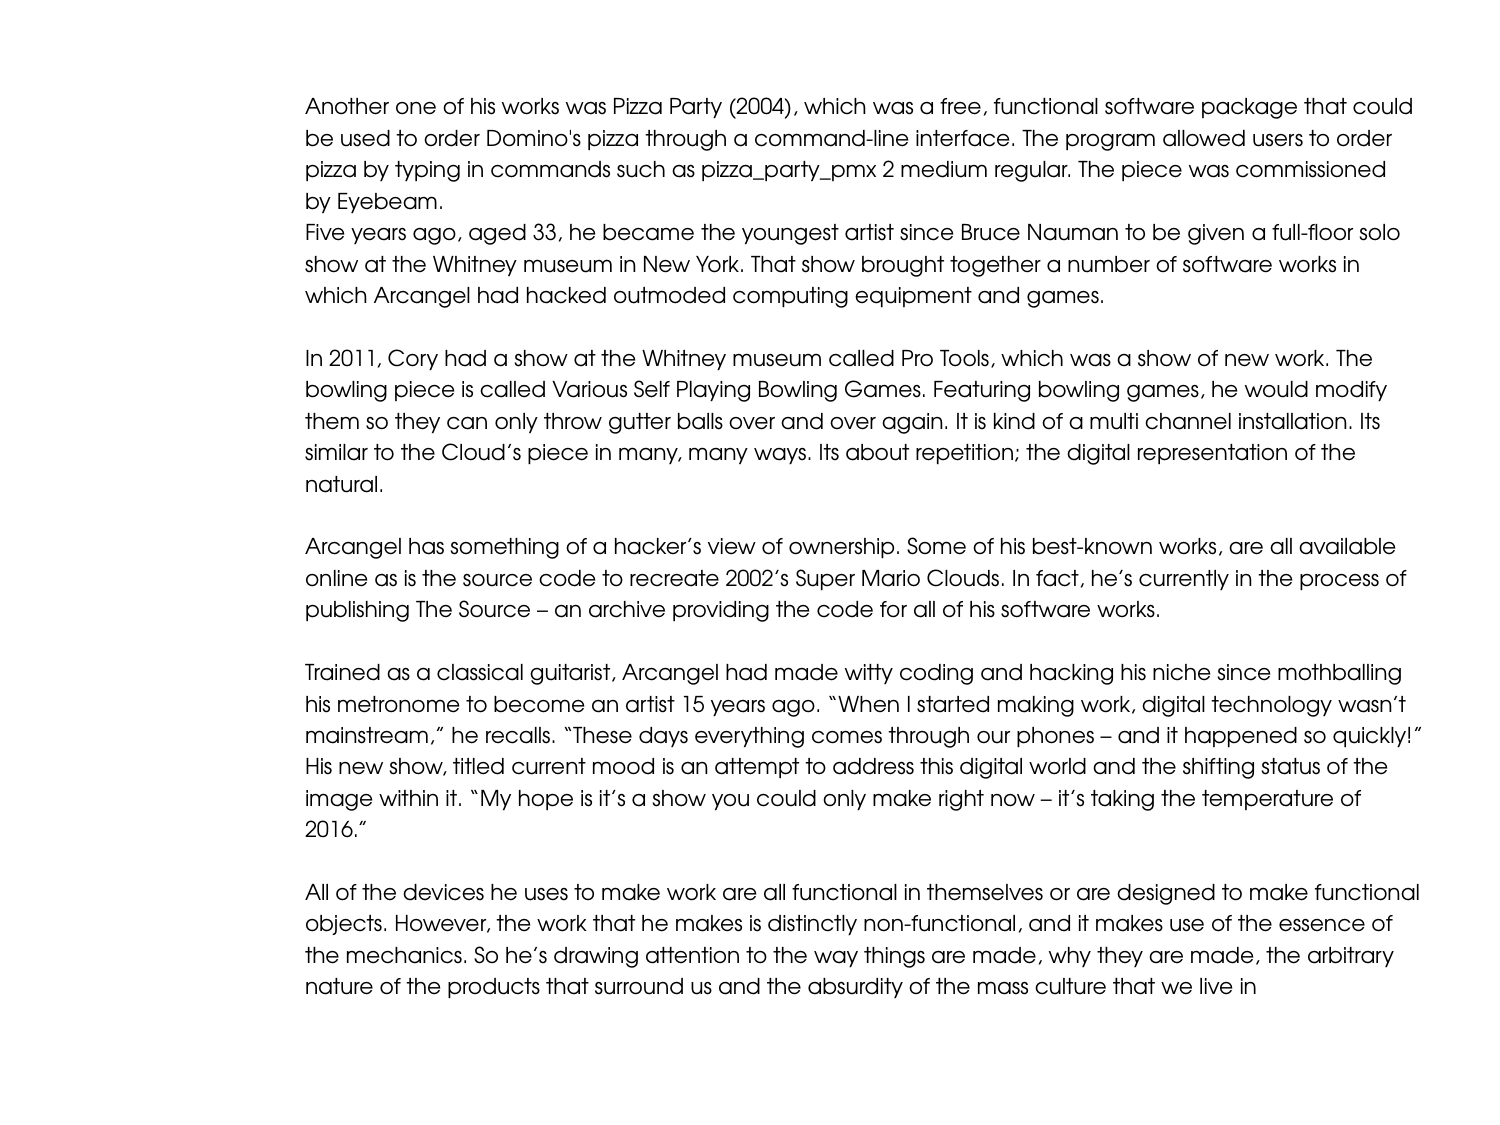

Another one of his works was Pizza Party (2004), which was a free, functional software package that could be used to order Domino's pizza through a command-line interface. The program allowed users to order pizza by typing in commands such as pizza_party_pmx 2 medium regular. The piece was commissioned by Eyebeam.
Five years ago, aged 33, he became the youngest artist since Bruce Nauman to be given a full-floor solo show at the Whitney museum in New York. That show brought together a number of software works in which Arcangel had hacked outmoded computing equipment and games.

In 2011, Cory had a show at the Whitney museum called Pro Tools, which was a show of new work. The bowling piece is called Various Self Playing Bowling Games. Featuring bowling games, he would modify them so they can only throw gutter balls over and over again. It is kind of a multi channel installation. Its similar to the Cloud’s piece in many, many ways. Its about repetition; the digital representation of the natural.

Arcangel has something of a hacker’s view of ownership. Some of his best-known works, are all available online as is the source code to recreate 2002’s Super Mario Clouds. In fact, he’s currently in the process of publishing The Source – an archive providing the code for all of his software works.

Trained as a classical guitarist, Arcangel had made witty coding and hacking his niche since mothballing his metronome to become an artist 15 years ago. “When I started making work, digital technology wasn’t mainstream,” he recalls. “These days everything comes through our phones – and it happened so quickly!” His new show, titled current mood is an attempt to address this digital world and the shifting status of the image within it. “My hope is it’s a show you could only make right now – it’s taking the temperature of 2016.”

All of the devices he uses to make work are all functional in themselves or are designed to make functional objects. However, the work that he makes is distinctly non-functional, and it makes use of the essence of the mechanics. So he’s drawing attention to the way things are made, why they are made, the arbitrary nature of the products that surround us and the absurdity of the mass culture that we live in